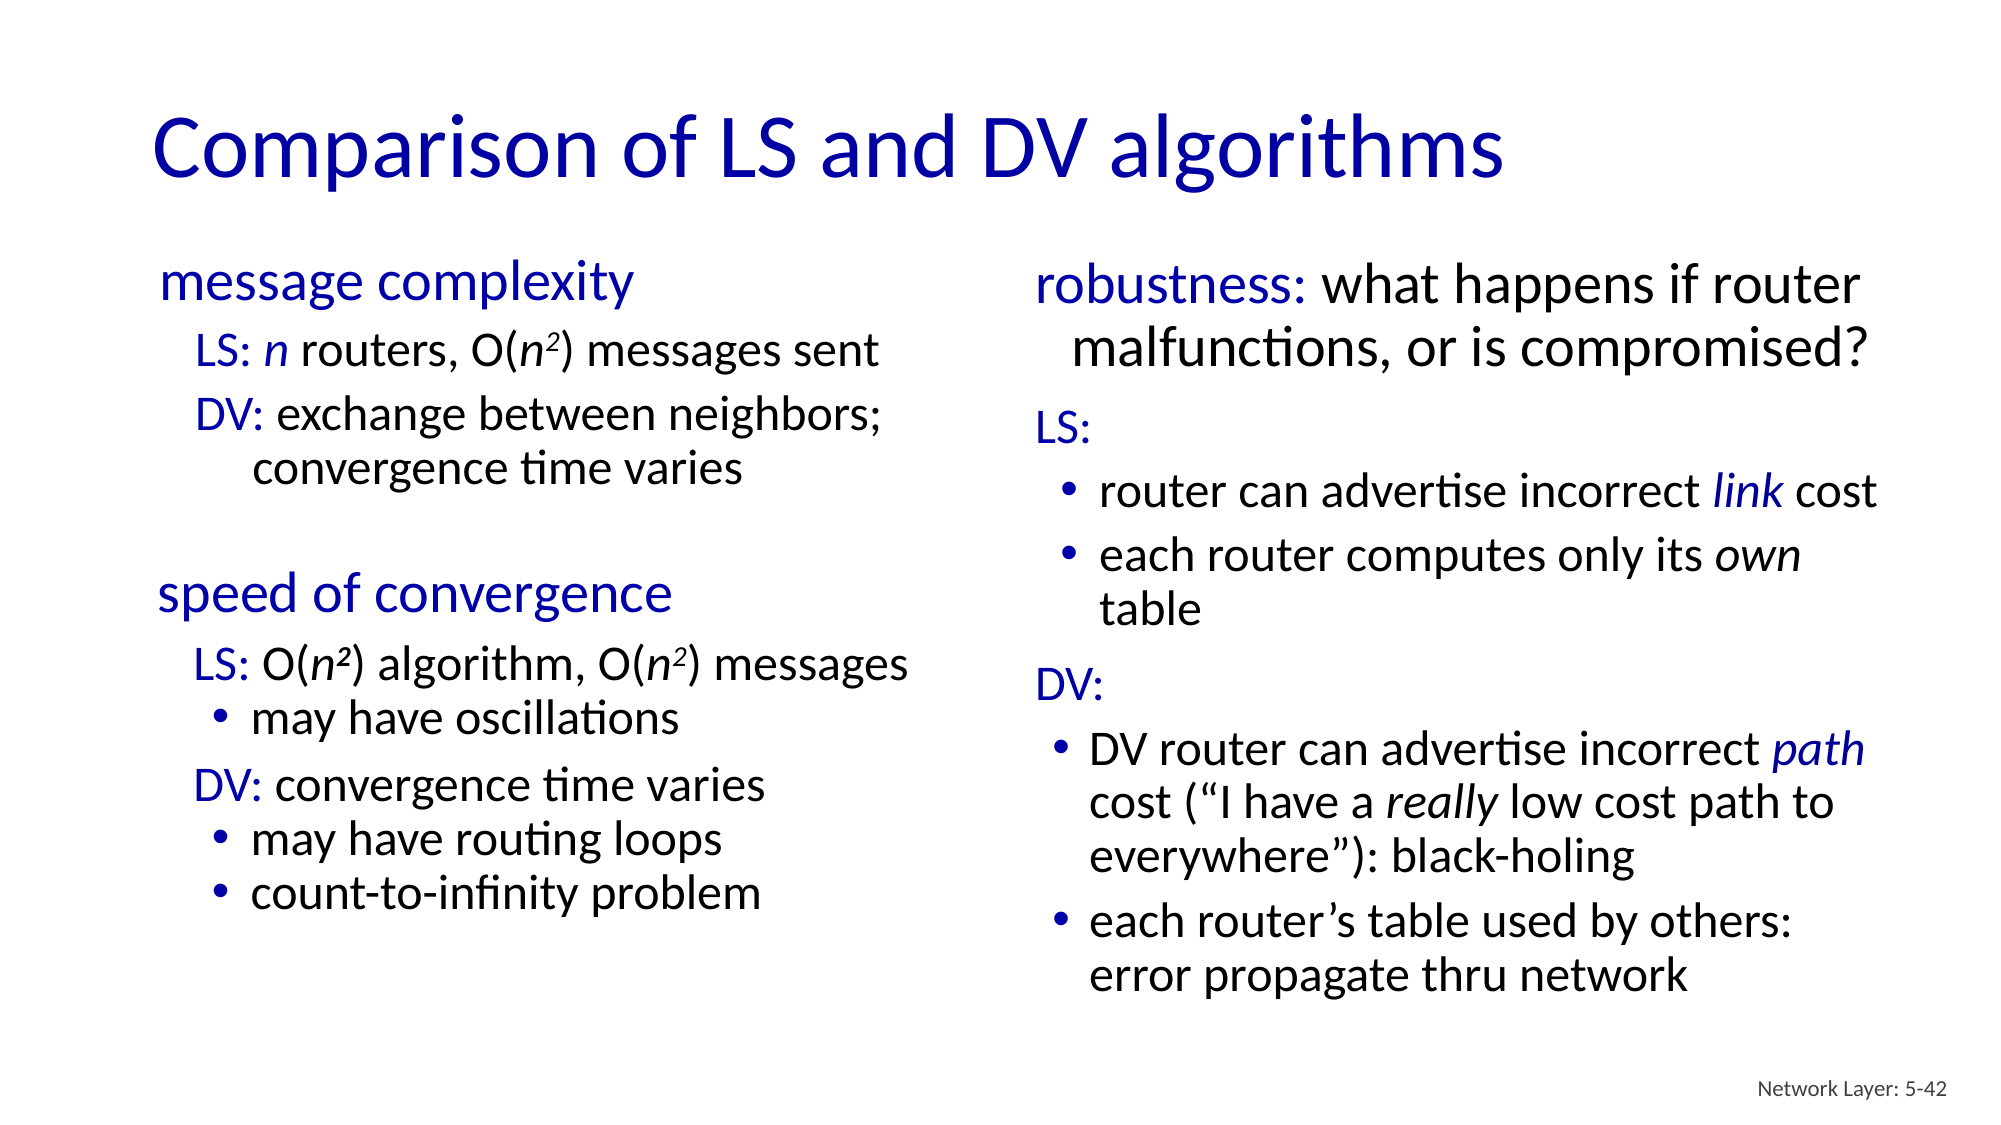

# Comparison of LS and DV algorithms
message complexity
LS: n routers, O(n2) messages sent
DV: exchange between neighbors; convergence time varies
robustness: what happens if router malfunctions, or is compromised?
LS:
router can advertise incorrect link cost
each router computes only its own table
DV:
DV router can advertise incorrect path cost (“I have a really low cost path to everywhere”): black-holing
each router’s table used by others: error propagate thru network
speed of convergence
LS: O(n2) algorithm, O(n2) messages
may have oscillations
DV: convergence time varies
may have routing loops
count-to-infinity problem
Network Layer: 5-42